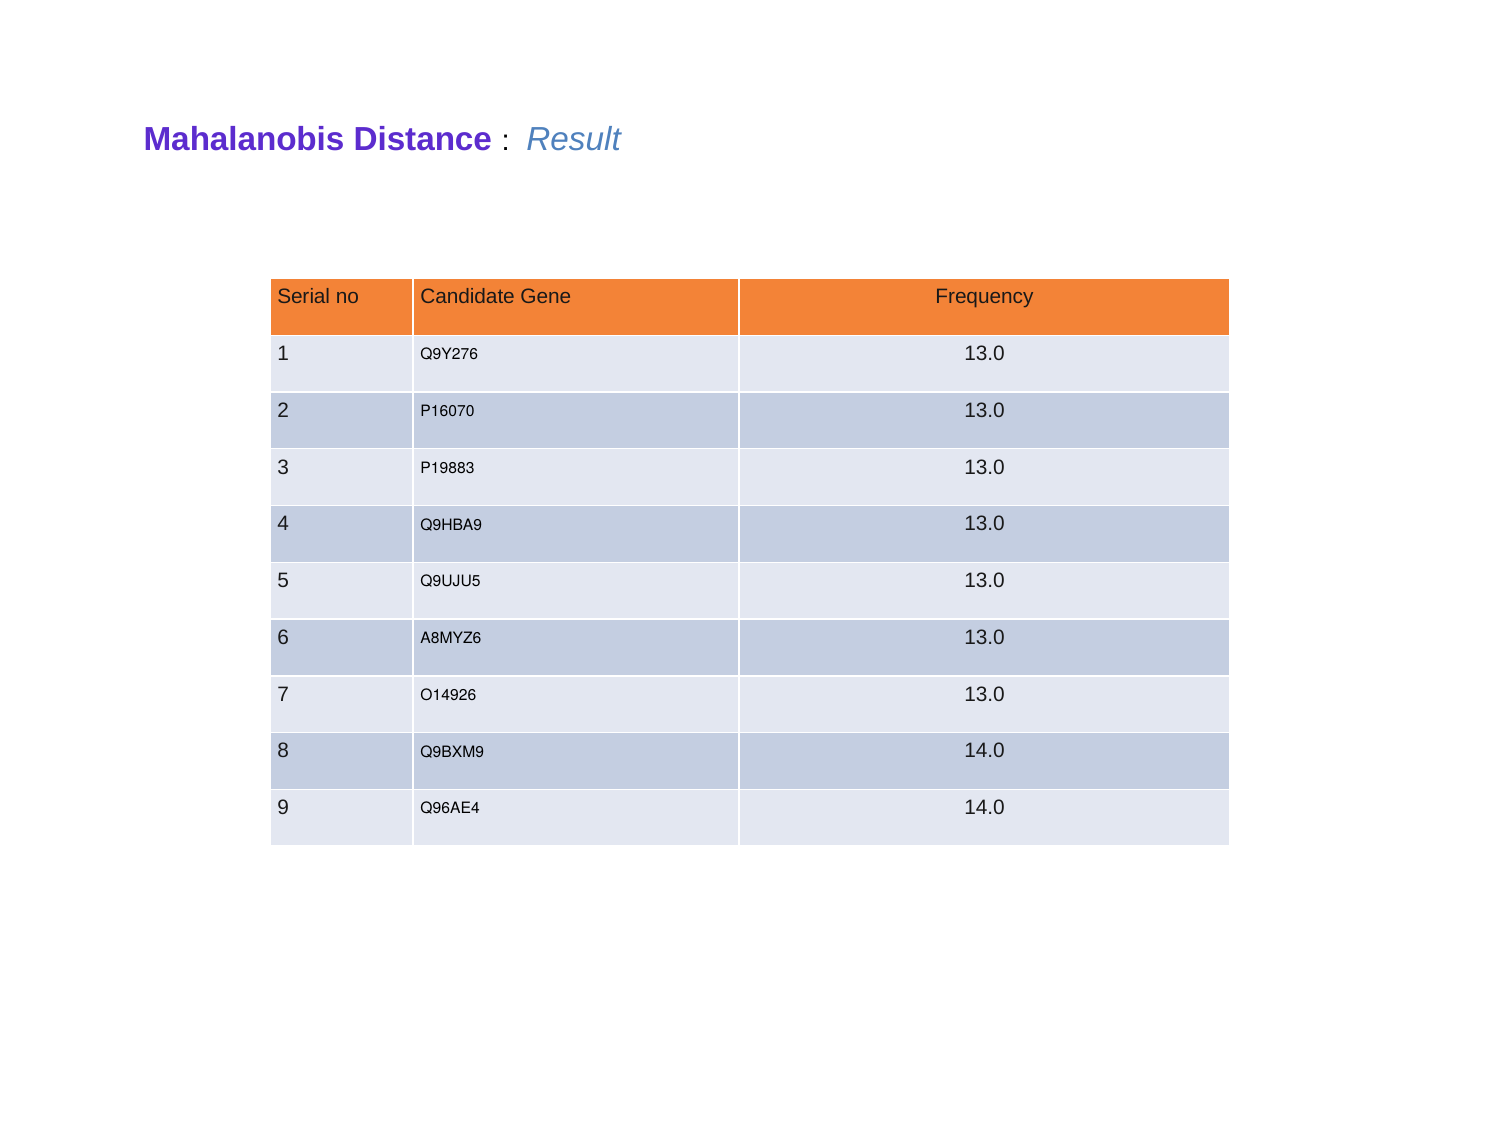

Mahalanobis Distance :  Result
| Serial no | Candidate Gene | Frequency |
| --- | --- | --- |
| 1 | Q9Y276 | 13.0 |
| 2 | P16070 | 13.0 |
| 3 | P19883 | 13.0 |
| 4 | Q9HBA9 | 13.0 |
| 5 | Q9UJU5 | 13.0 |
| 6 | A8MYZ6 | 13.0 |
| 7 | O14926 | 13.0 |
| 8 | Q9BXM9 | 14.0 |
| 9 | Q96AE4 | 14.0 |